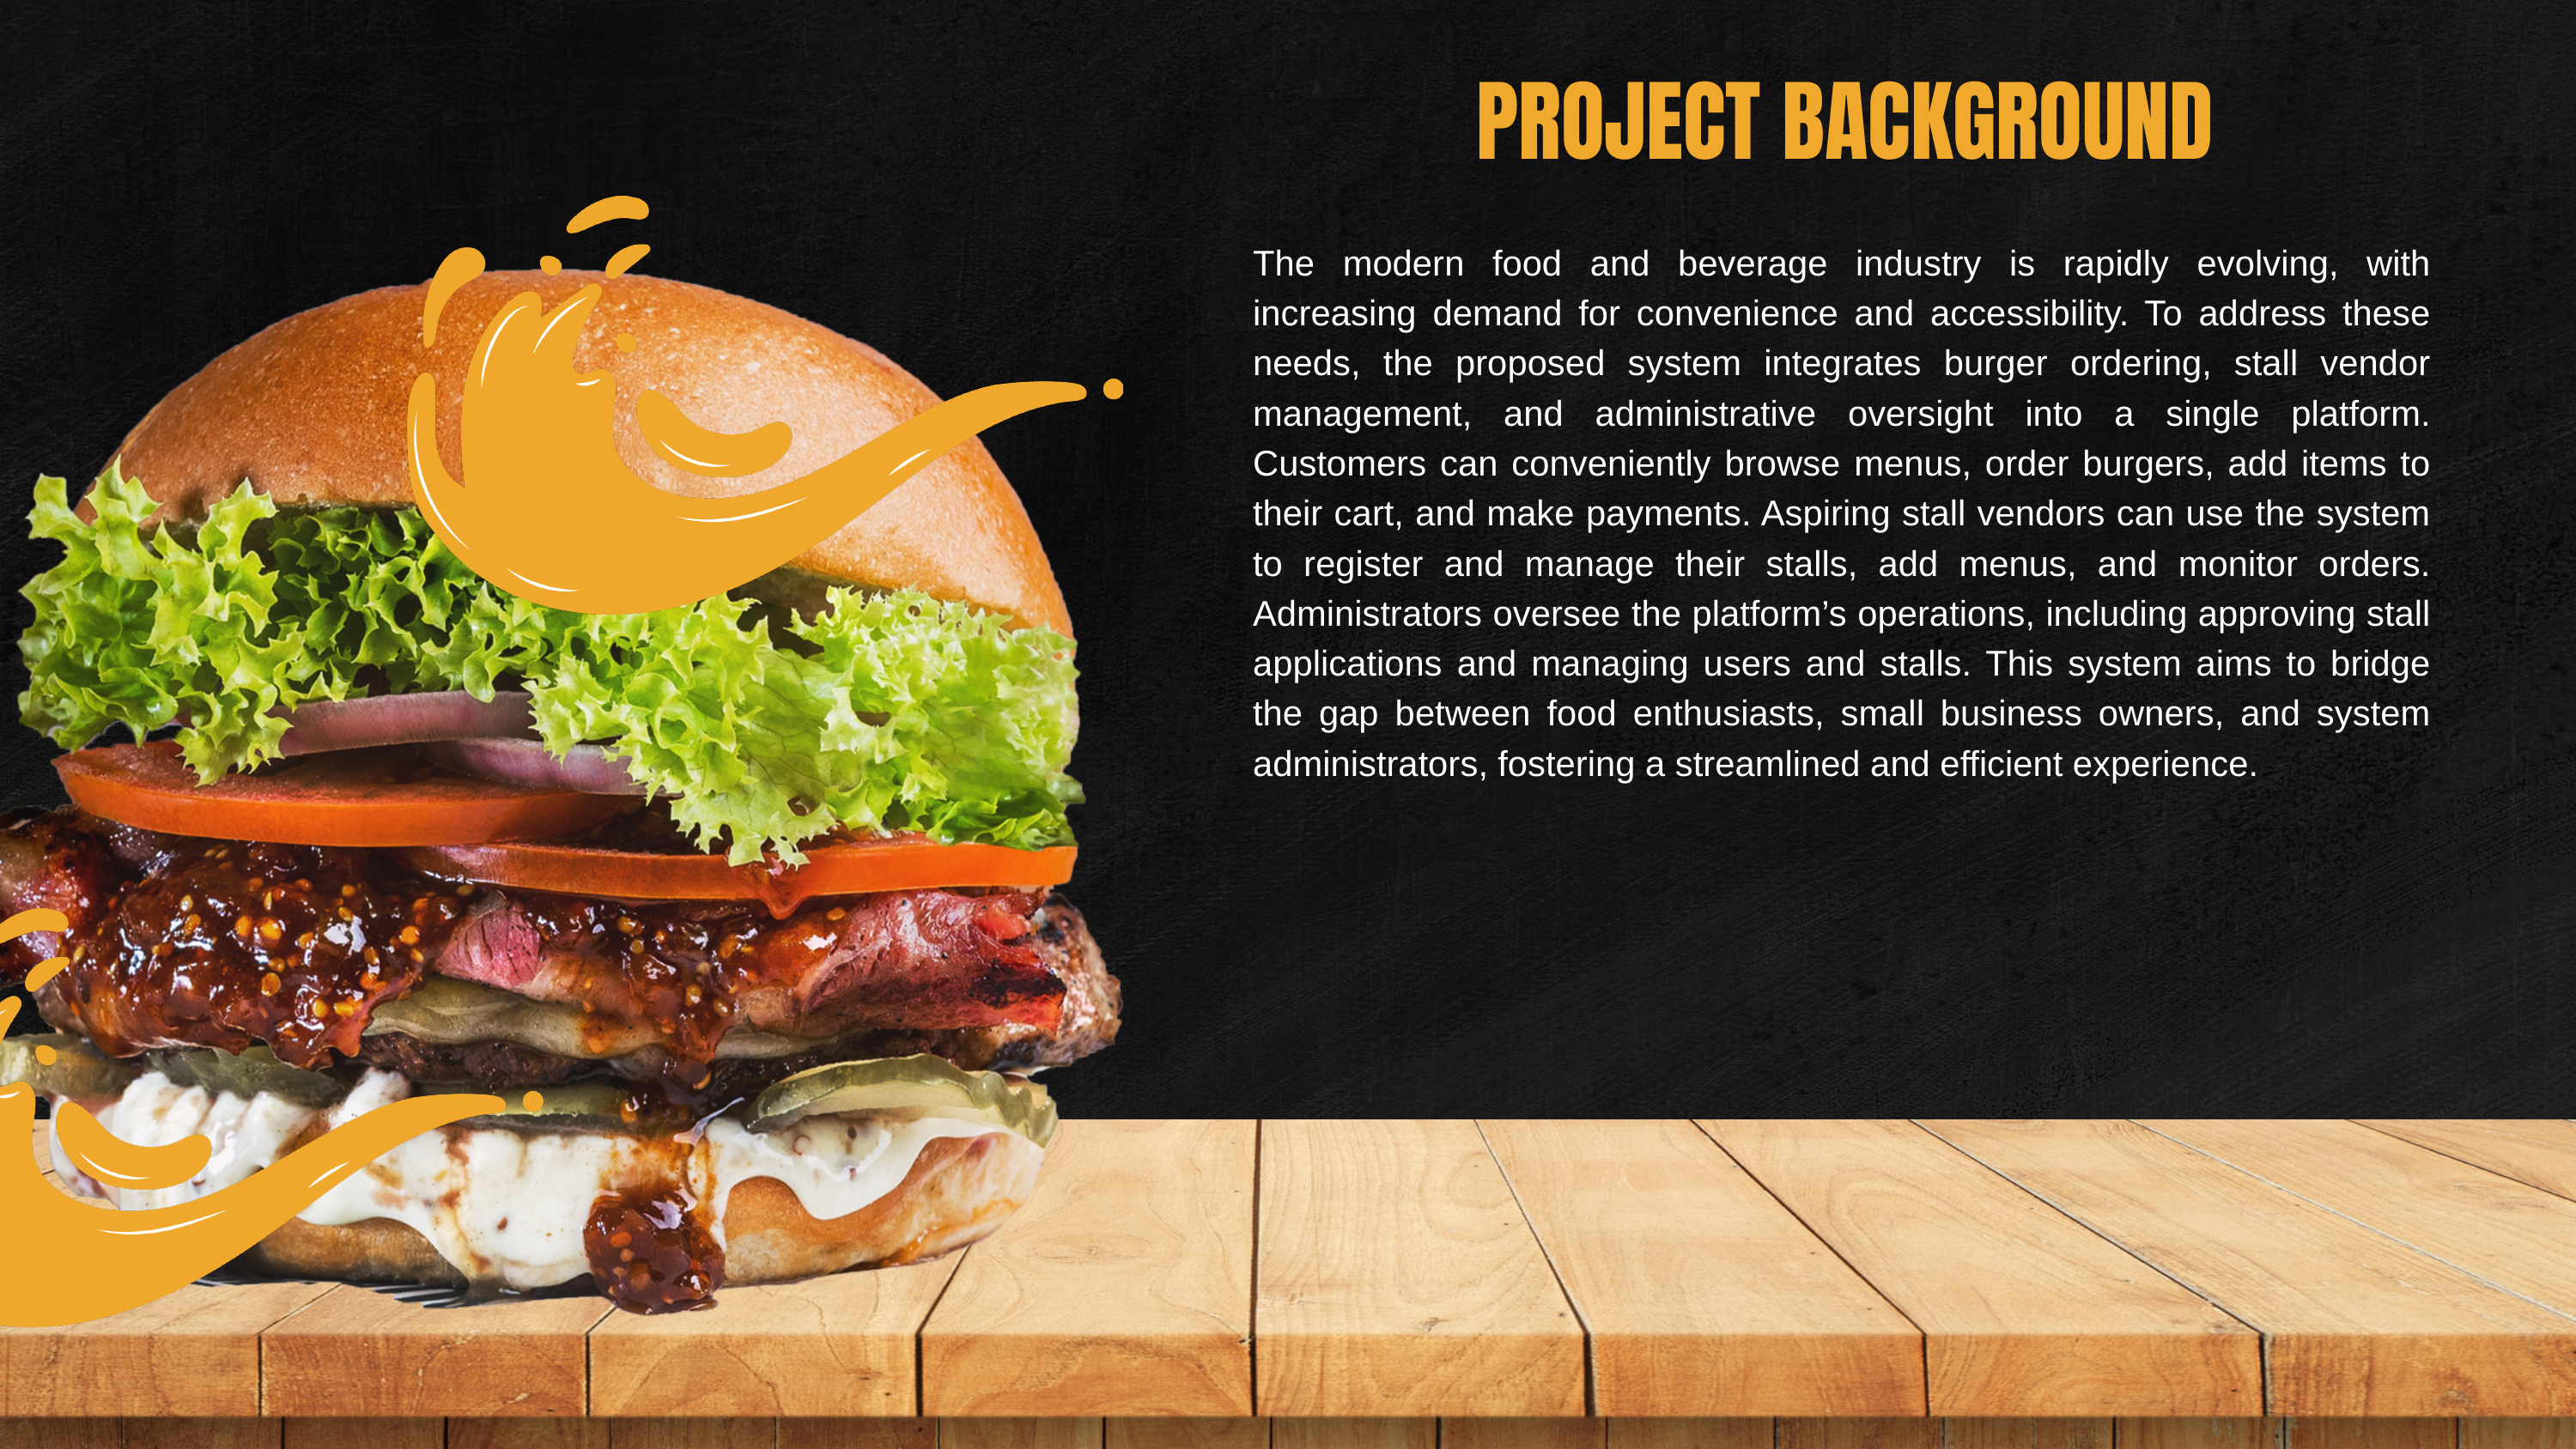

PROJECT BACKGROUND

The modern food and beverage industry is rapidly evolving, with increasing demand for convenience and accessibility. To address these needs, the proposed system integrates burger ordering, stall vendor management, and administrative oversight into a single platform. Customers can conveniently browse menus, order burgers, add items to their cart, and make payments. Aspiring stall vendors can use the system to register and manage their stalls, add menus, and monitor orders. Administrators oversee the platform’s operations, including approving stall applications and managing users and stalls. This system aims to bridge the gap between food enthusiasts, small business owners, and system administrators, fostering a streamlined and efficient experience.